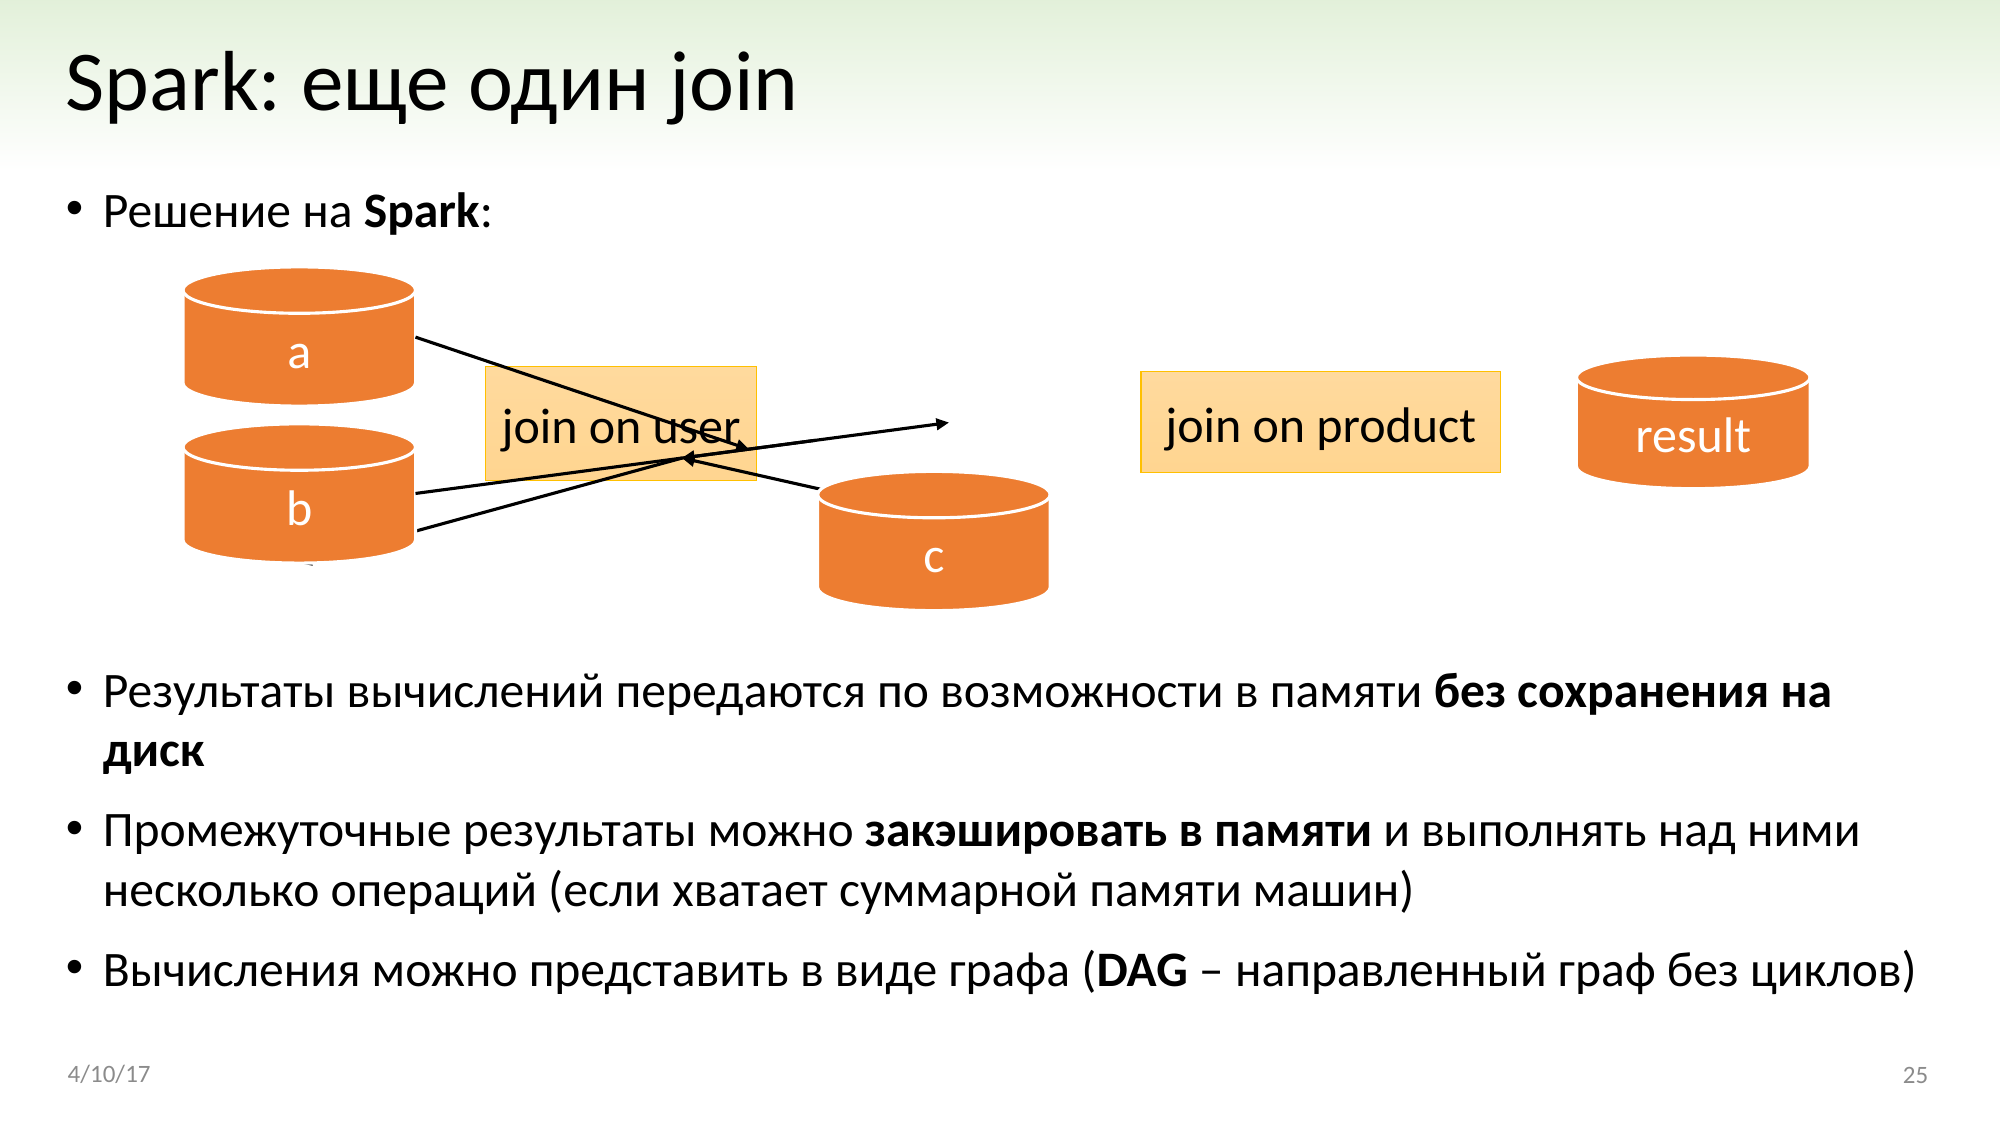

# Spark: еще один join
Решение на Spark:

Результаты вычислений передаются по возможности в памяти без сохранения на диск
Промежуточные результаты можно закэшировать в памяти и выполнять над ними несколько операций (если хватает суммарной памяти машин)
Вычисления можно представить в виде графа (DAG – направленный граф без циклов)
a
result
join on user
join on product
b
c
4/10/17
25